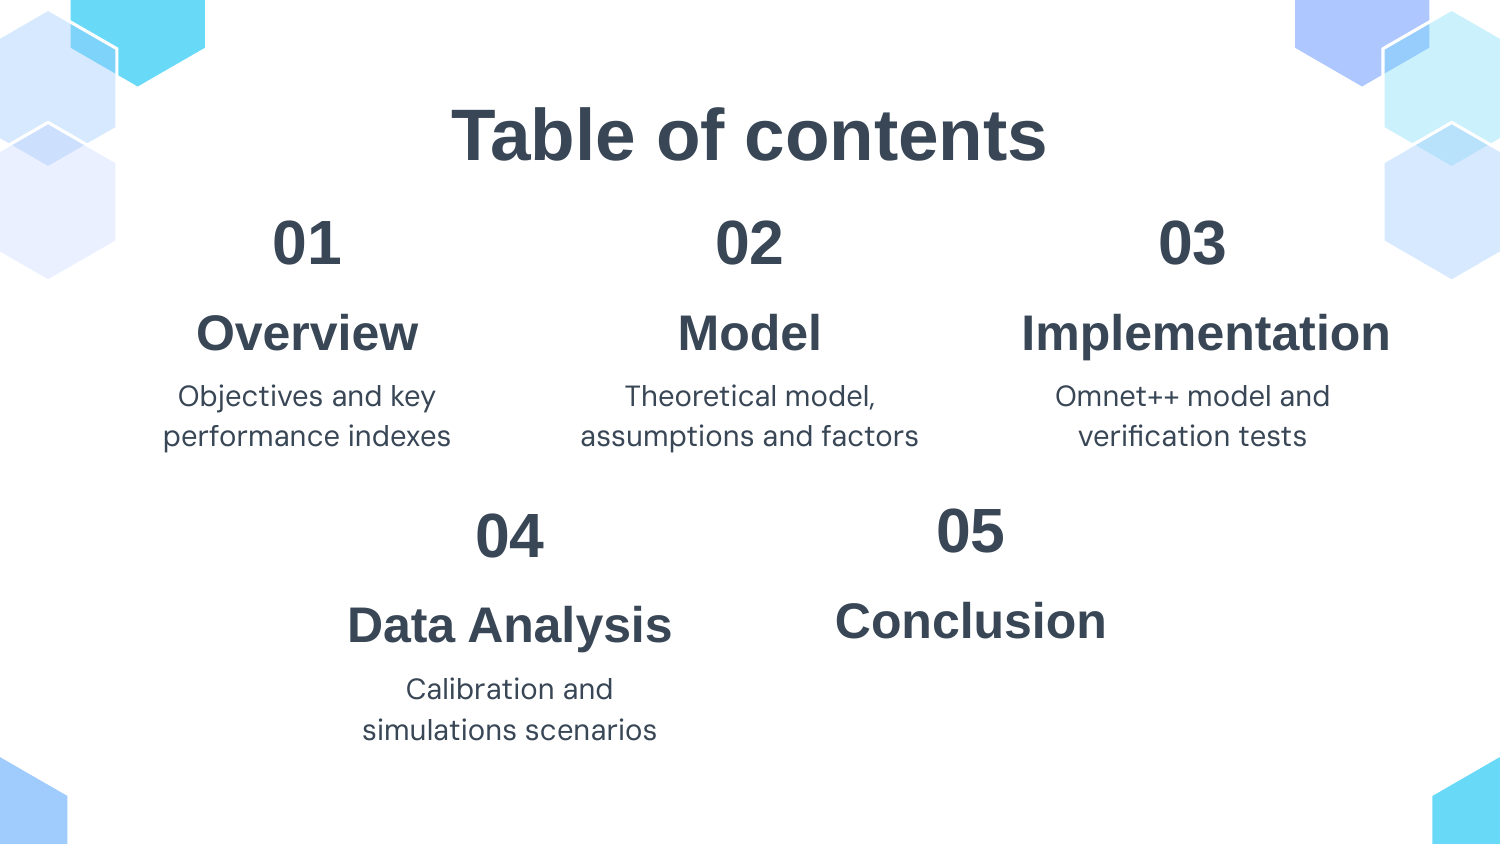

# Table of contents
01
02
03
Overview
Model
Implementation
Objectives and key performance indexes
Theoretical model, assumptions and factors
Omnet++ model and verification tests
05
04
Conclusion
Data Analysis
Calibration and simulations scenarios